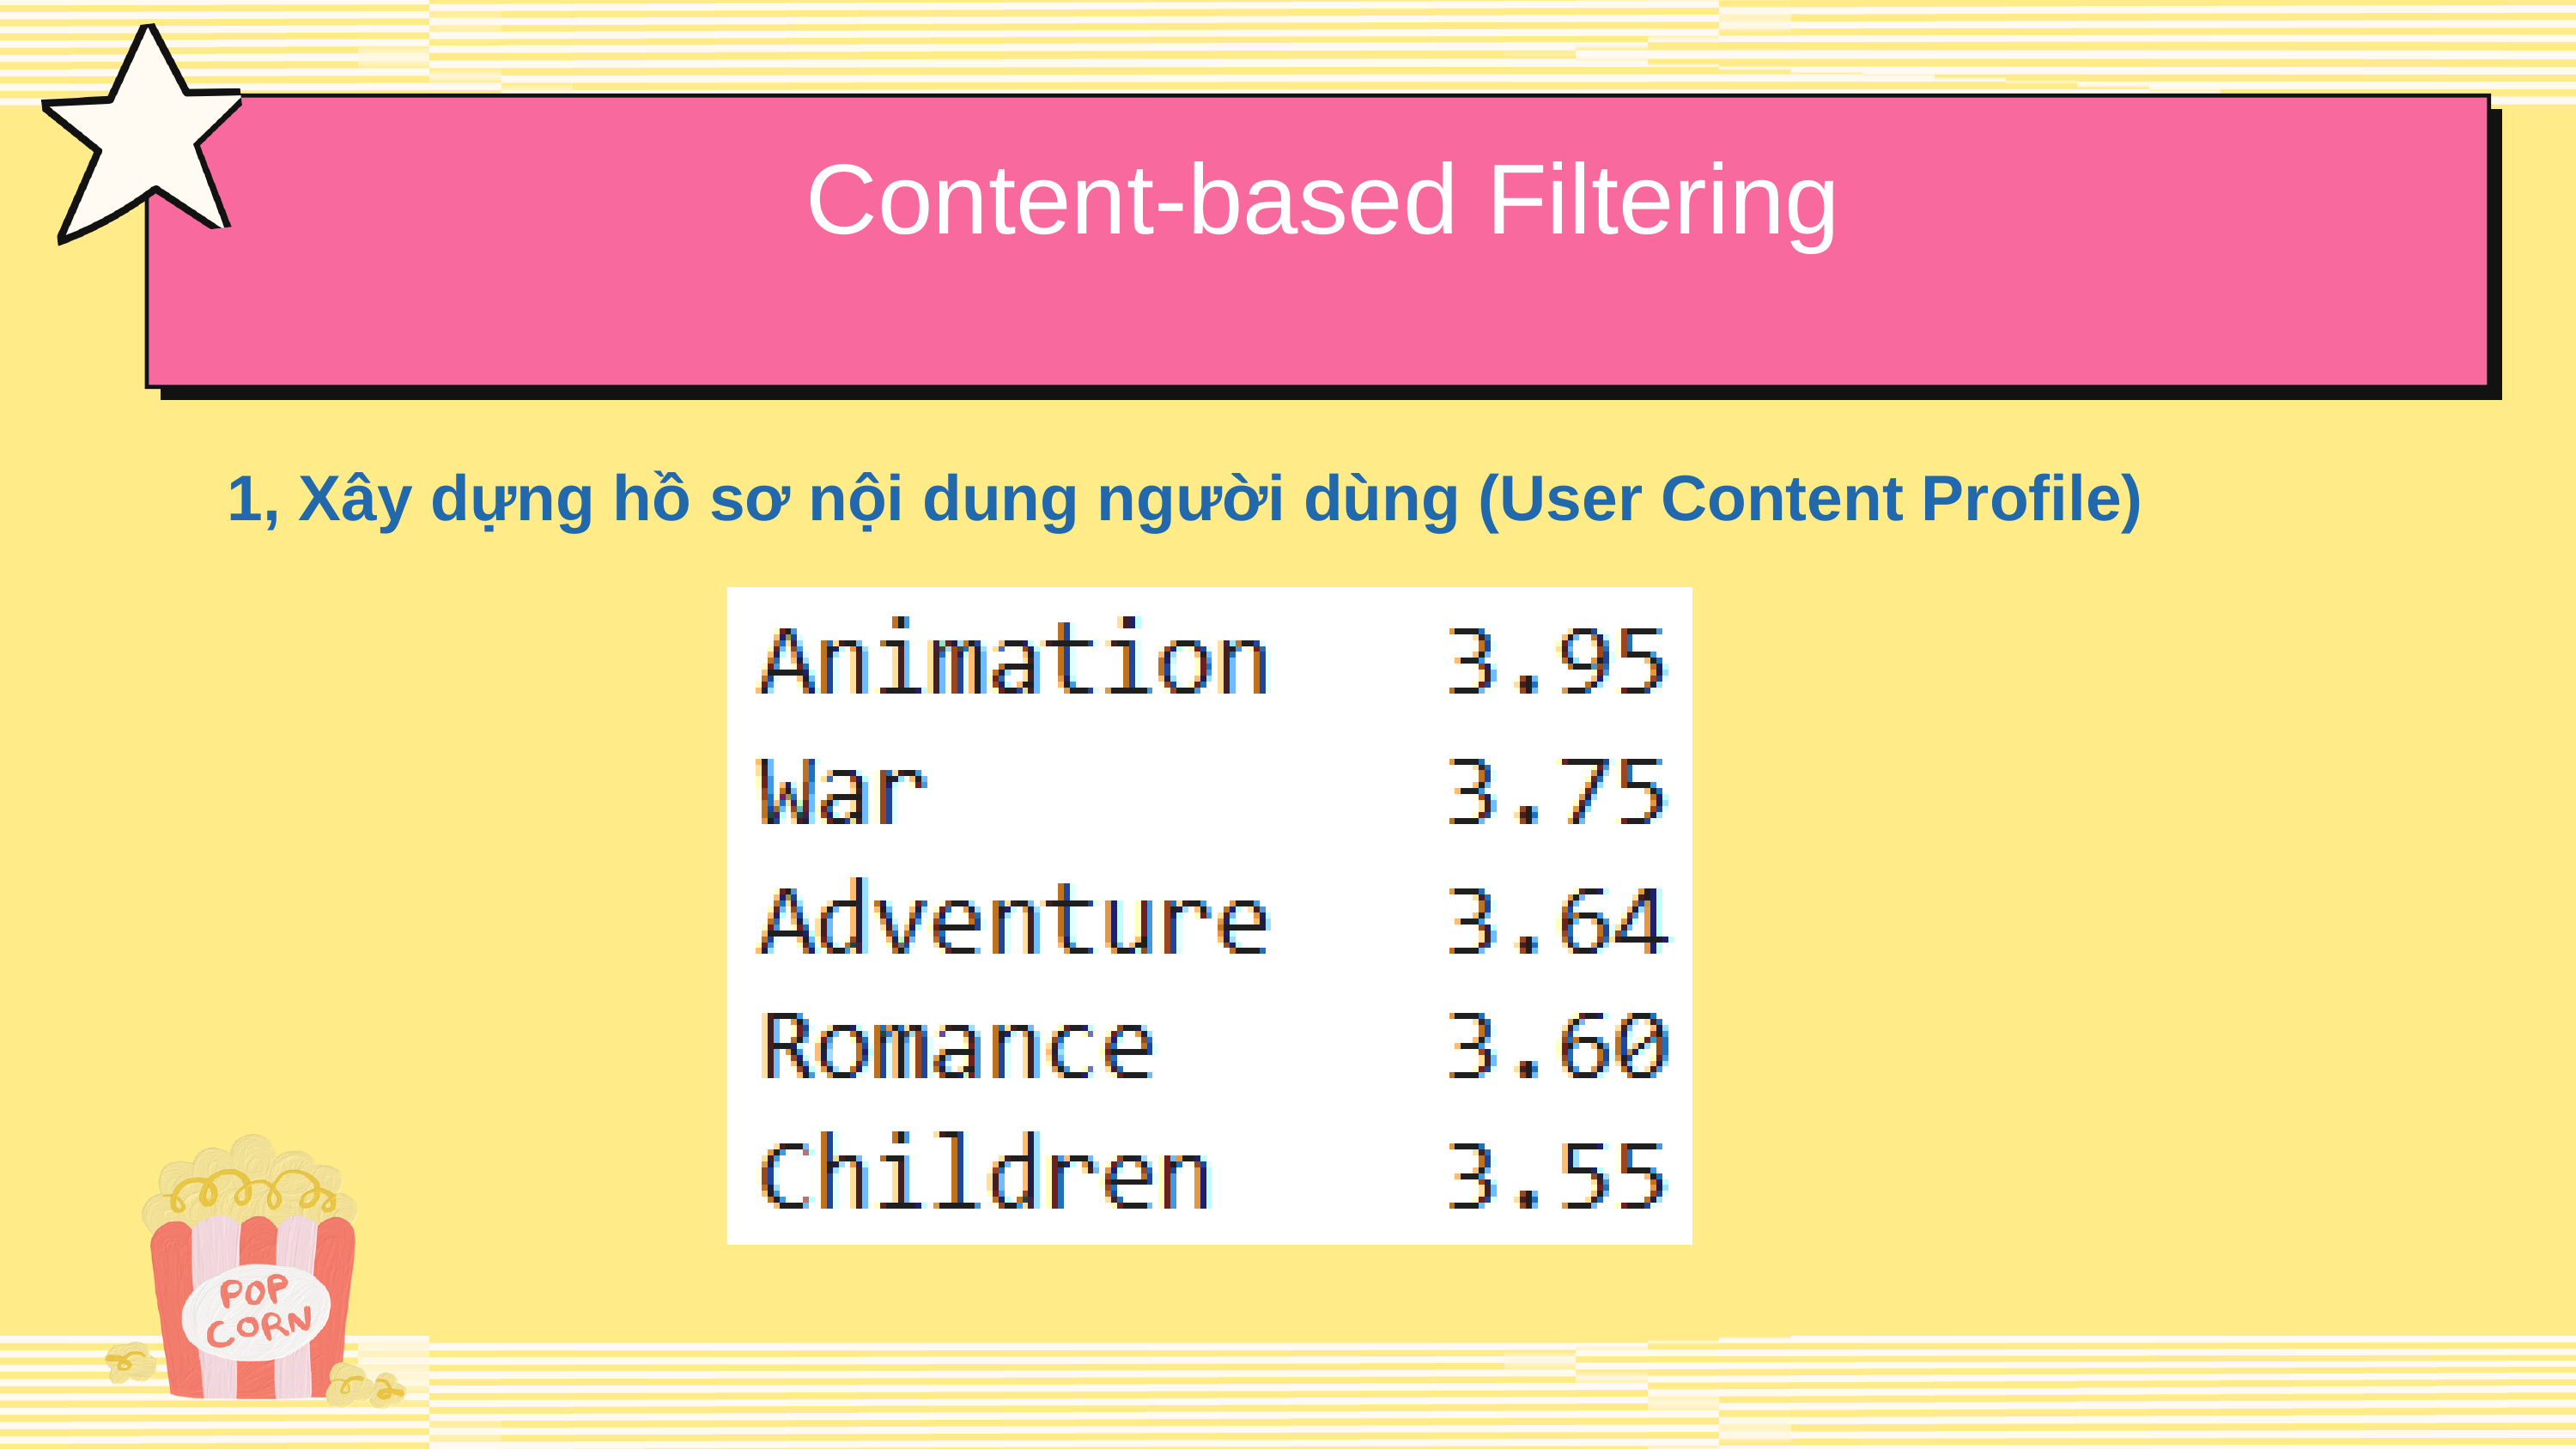

Content-based Filtering

1, Xây dựng hồ sơ nội dung người dùng (User Content Profile)